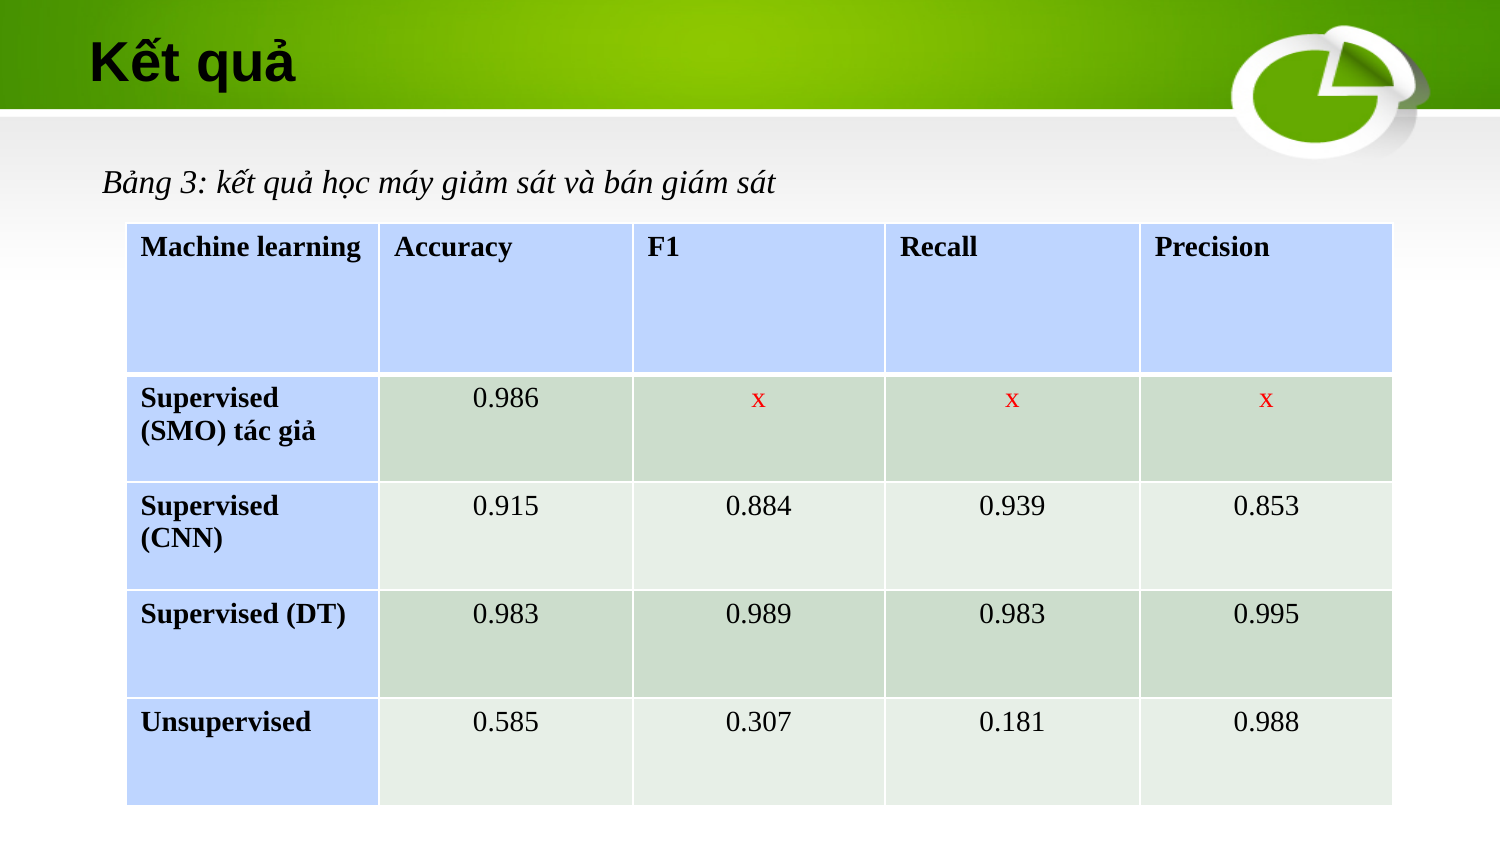

# Kết quả
Bảng 3: kết quả học máy giảm sát và bán giám sát
| Machine learning | Accuracy | F1 | Recall | Precision |
| --- | --- | --- | --- | --- |
| Supervised (SMO) tác giả | 0.986 | x | x | x |
| Supervised (CNN) | 0.915 | 0.884 | 0.939 | 0.853 |
| Supervised (DT) | 0.983 | 0.989 | 0.983 | 0.995 |
| Unsupervised | 0.585 | 0.307 | 0.181 | 0.988 |